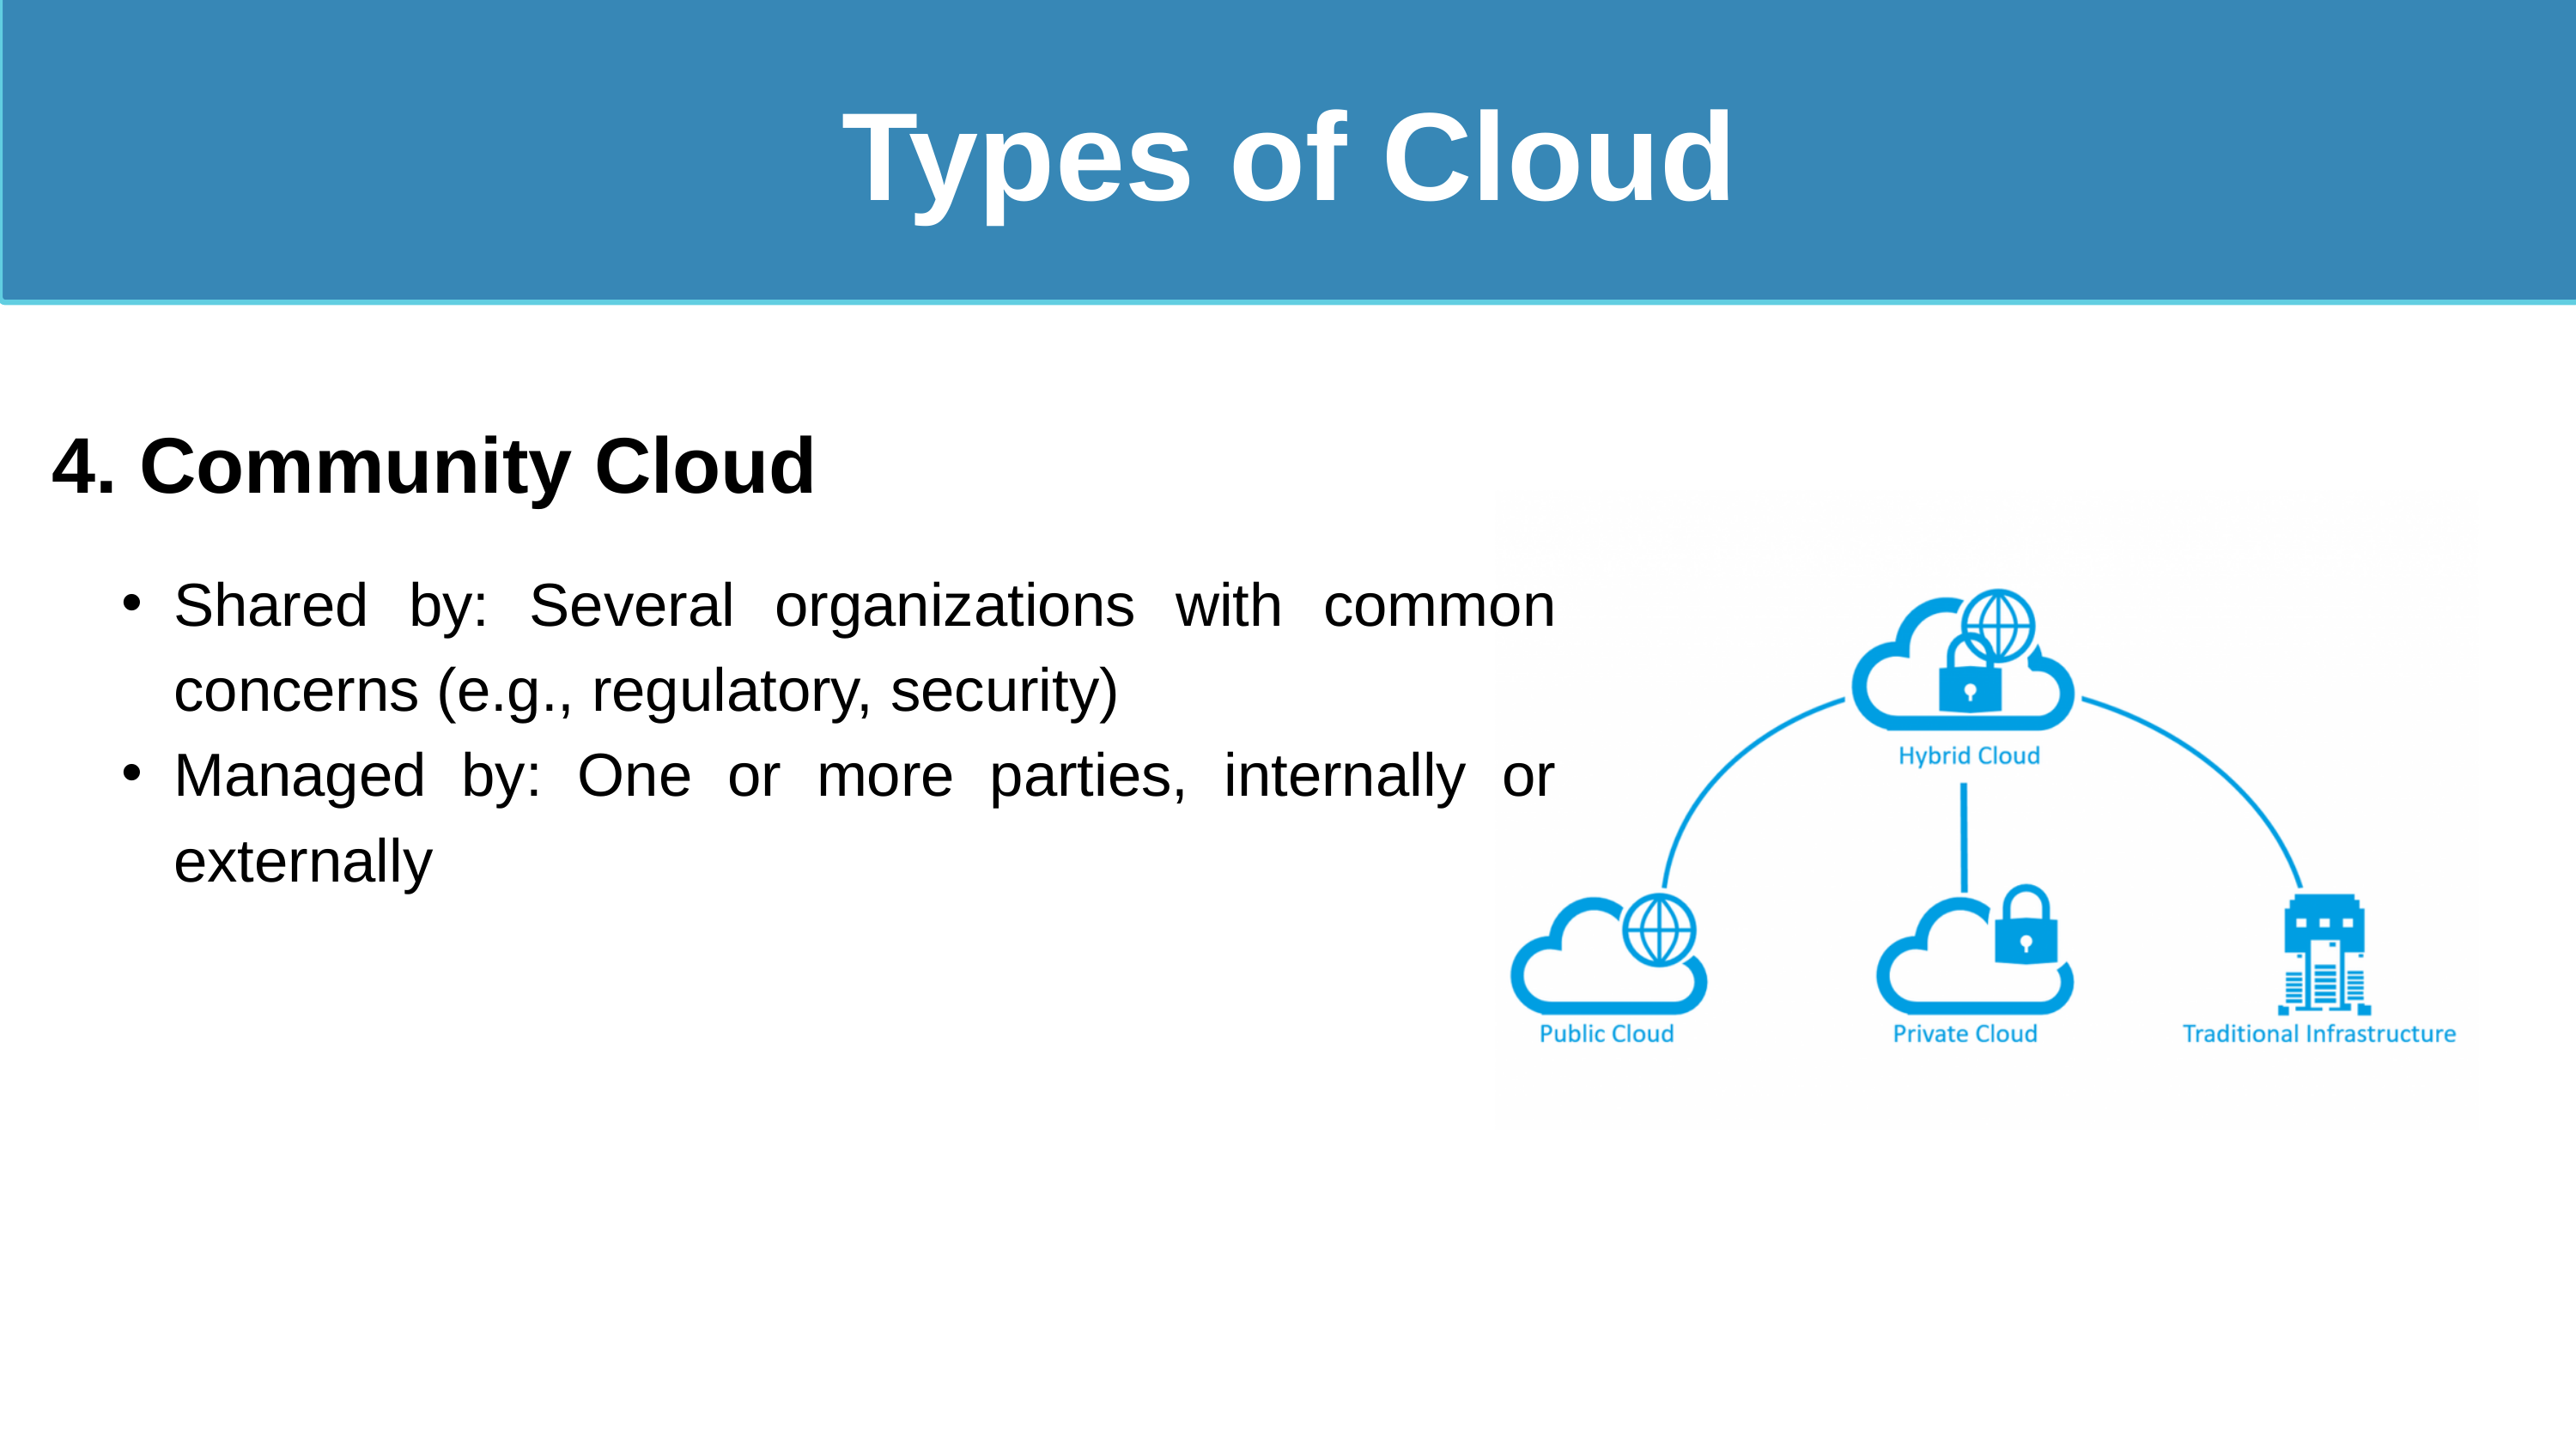

Types of Cloud
4. Community Cloud

Shared by: Several organizations with common concerns (e.g., regulatory, security)
Managed by: One or more parties, internally or externally